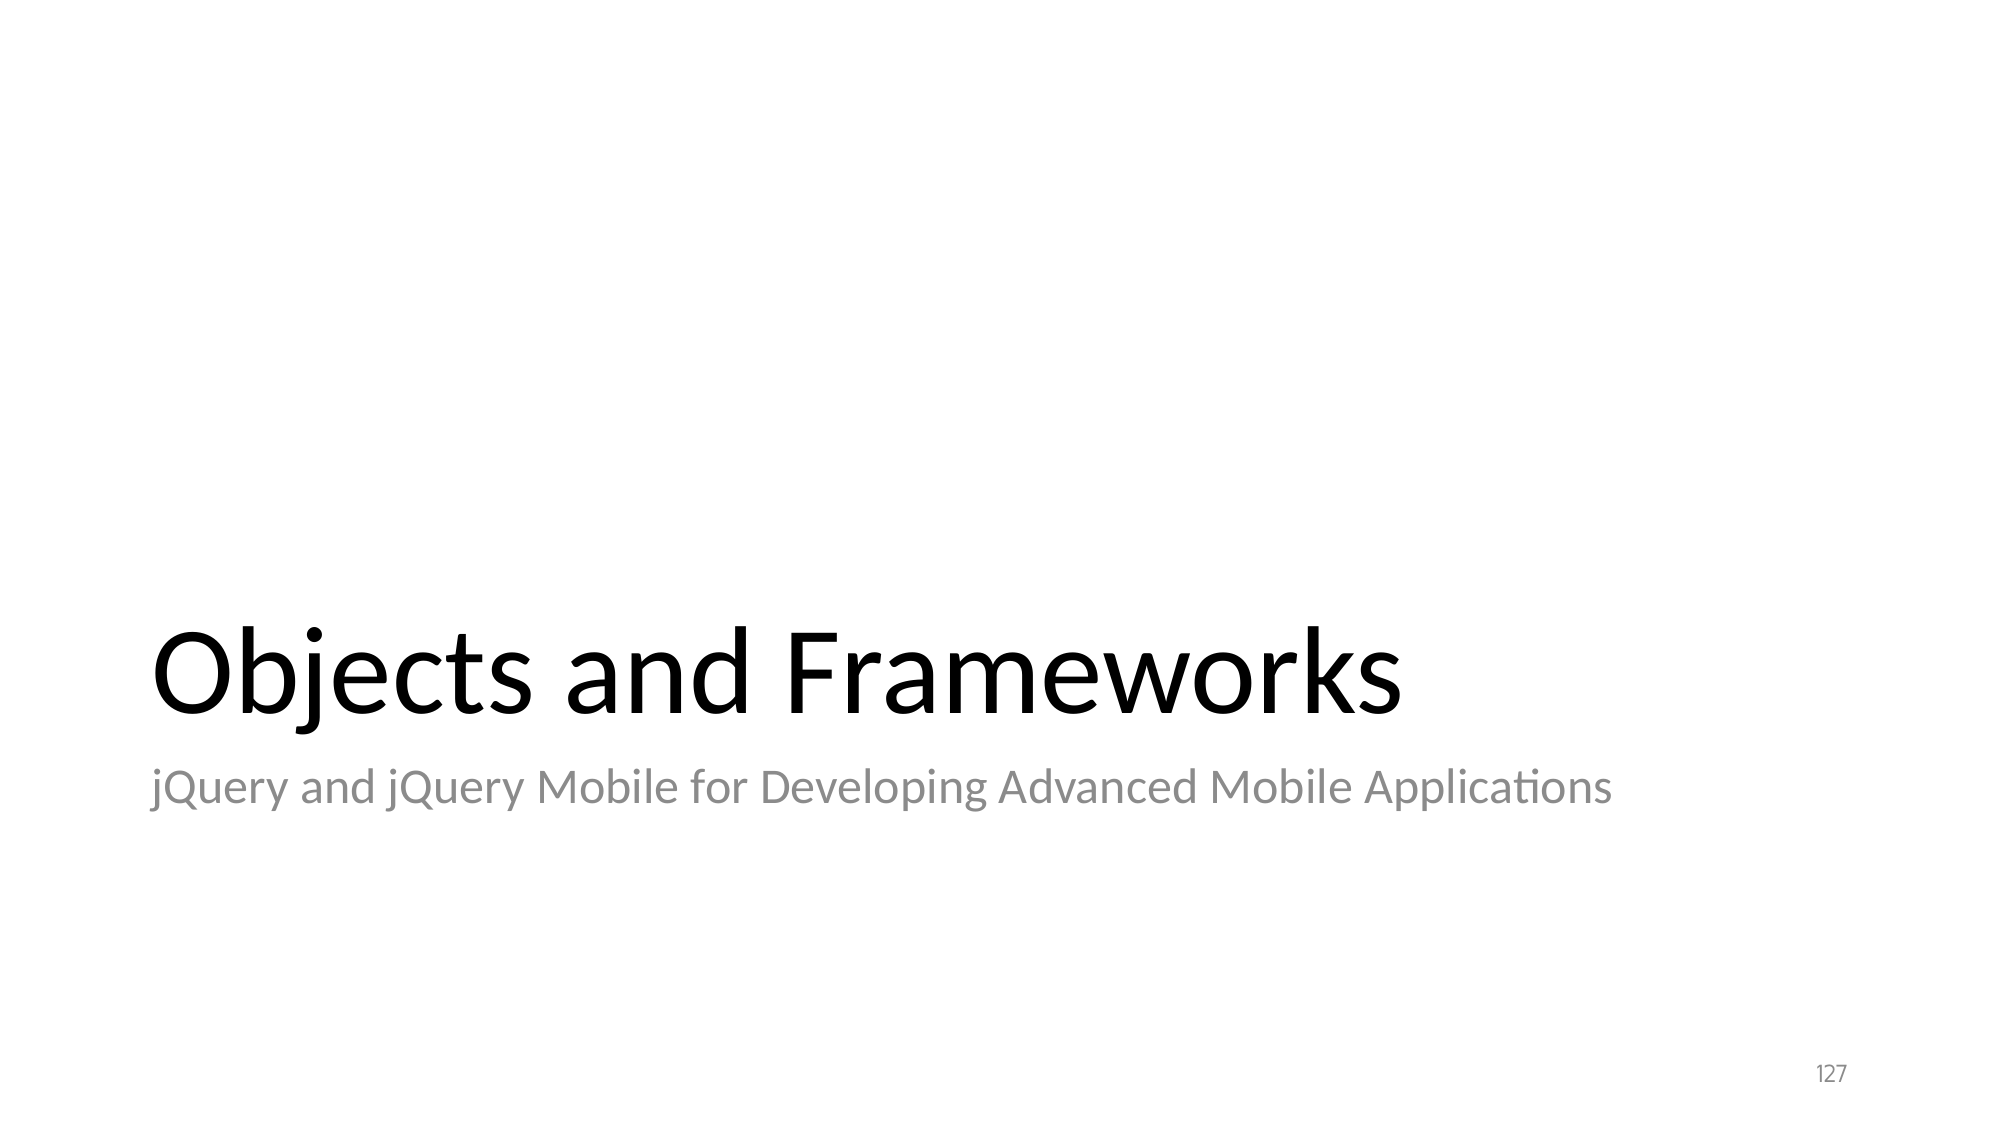

# Objects and Frameworks
jQuery and jQuery Mobile for Developing Advanced Mobile Applications
127